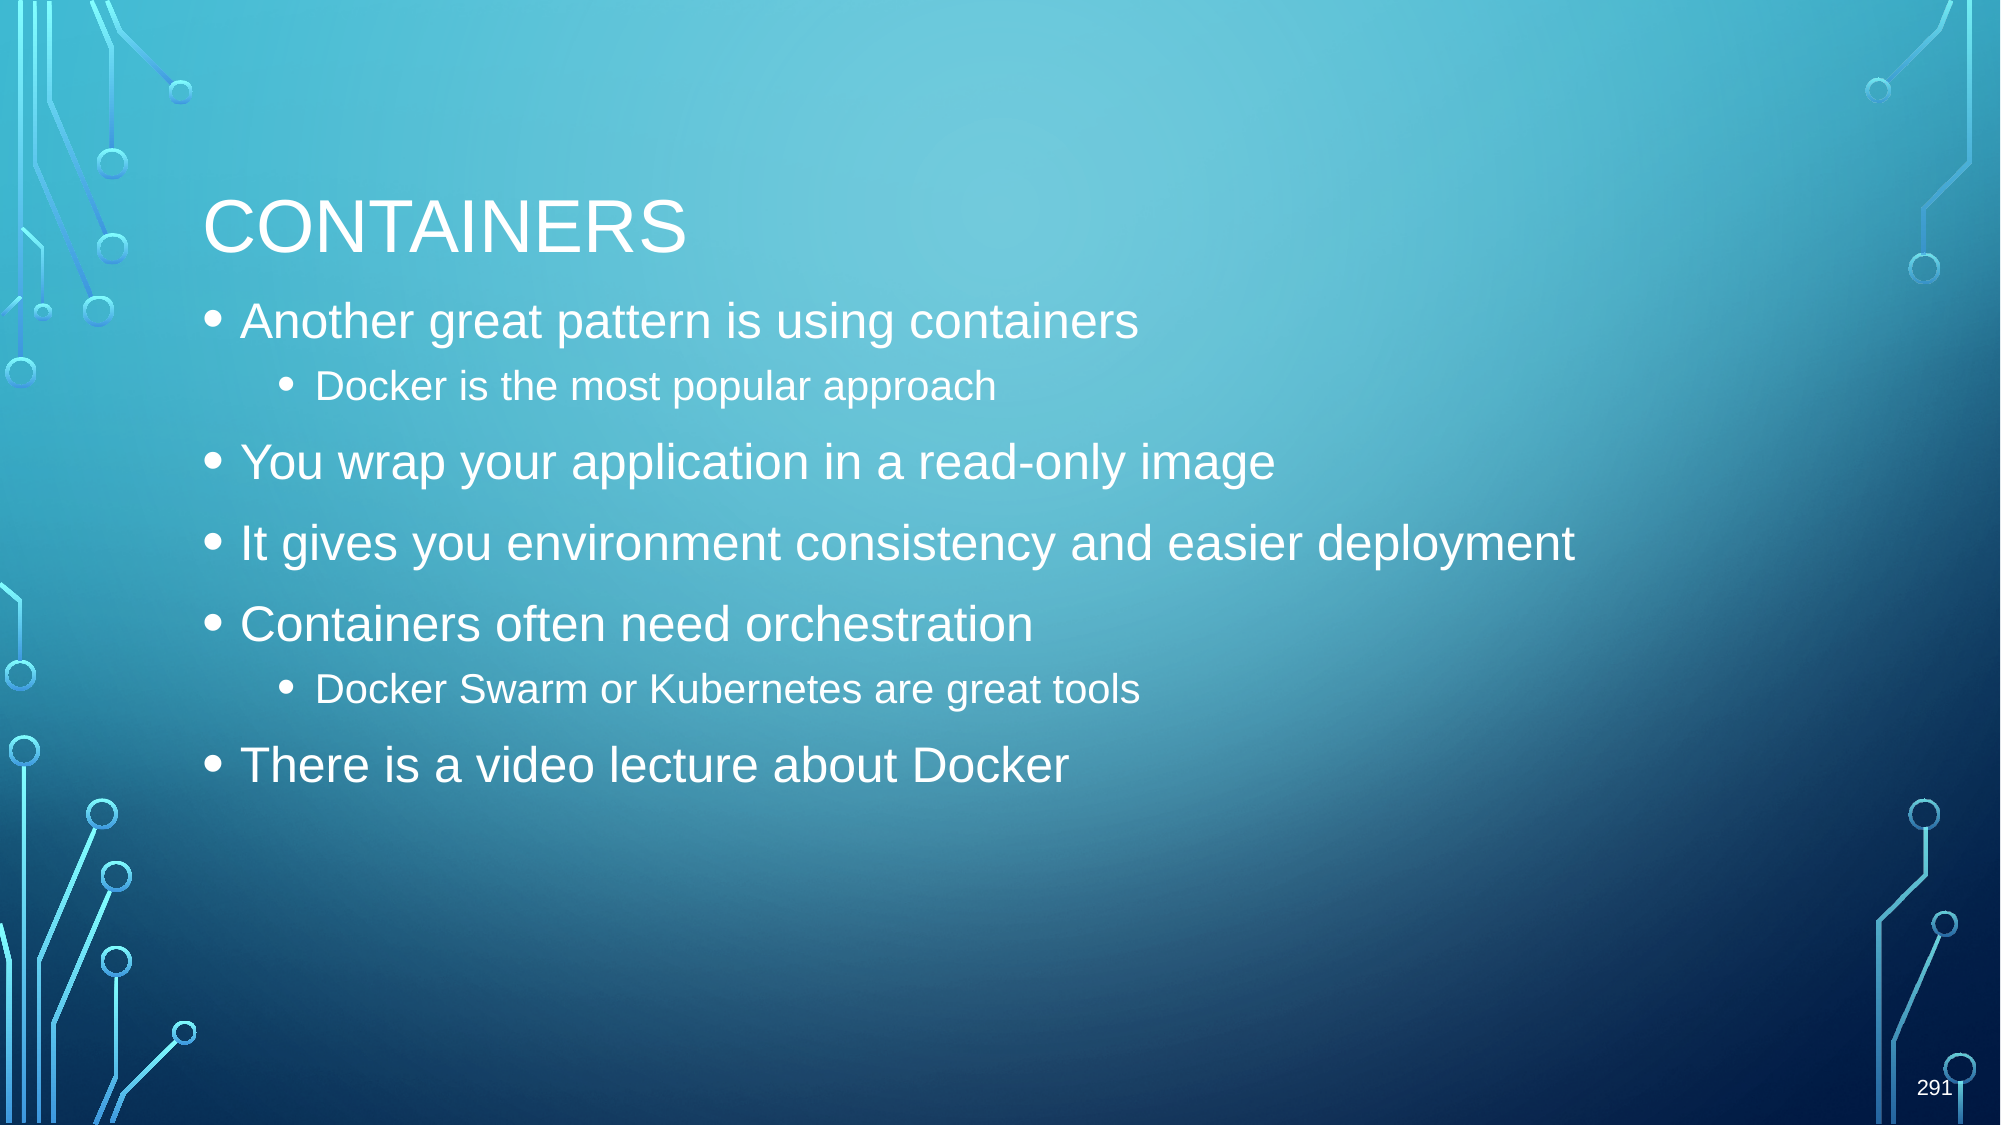

# Containers
Another great pattern is using containers
Docker is the most popular approach
You wrap your application in a read-only image
It gives you environment consistency and easier deployment
Containers often need orchestration
Docker Swarm or Kubernetes are great tools
There is a video lecture about Docker
291